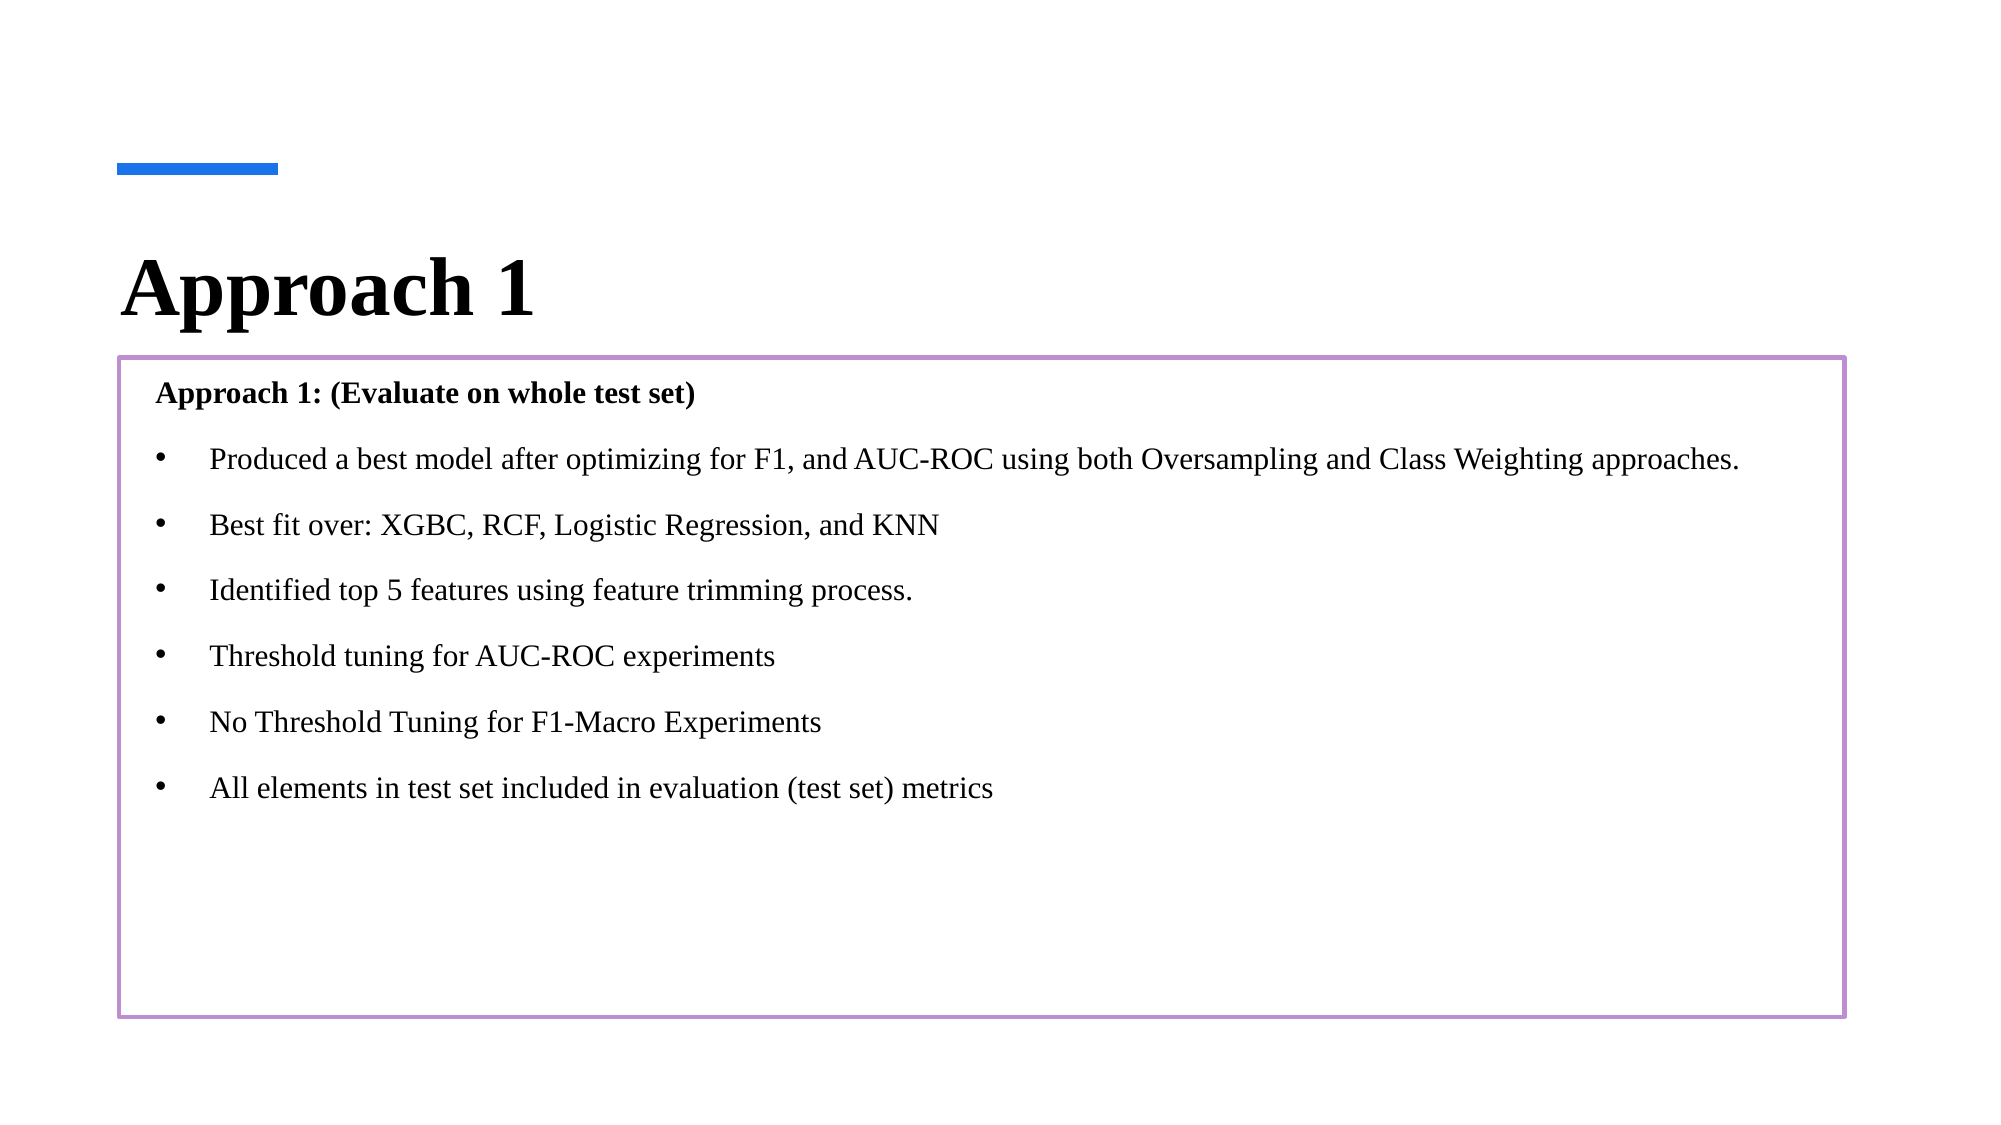

# Approach 1
Approach 1: (Evaluate on whole test set)
Produced a best model after optimizing for F1, and AUC-ROC using both Oversampling and Class Weighting approaches.
Best fit over: XGBC, RCF, Logistic Regression, and KNN
Identified top 5 features using feature trimming process.
Threshold tuning for AUC-ROC experiments
No Threshold Tuning for F1-Macro Experiments
All elements in test set included in evaluation (test set) metrics